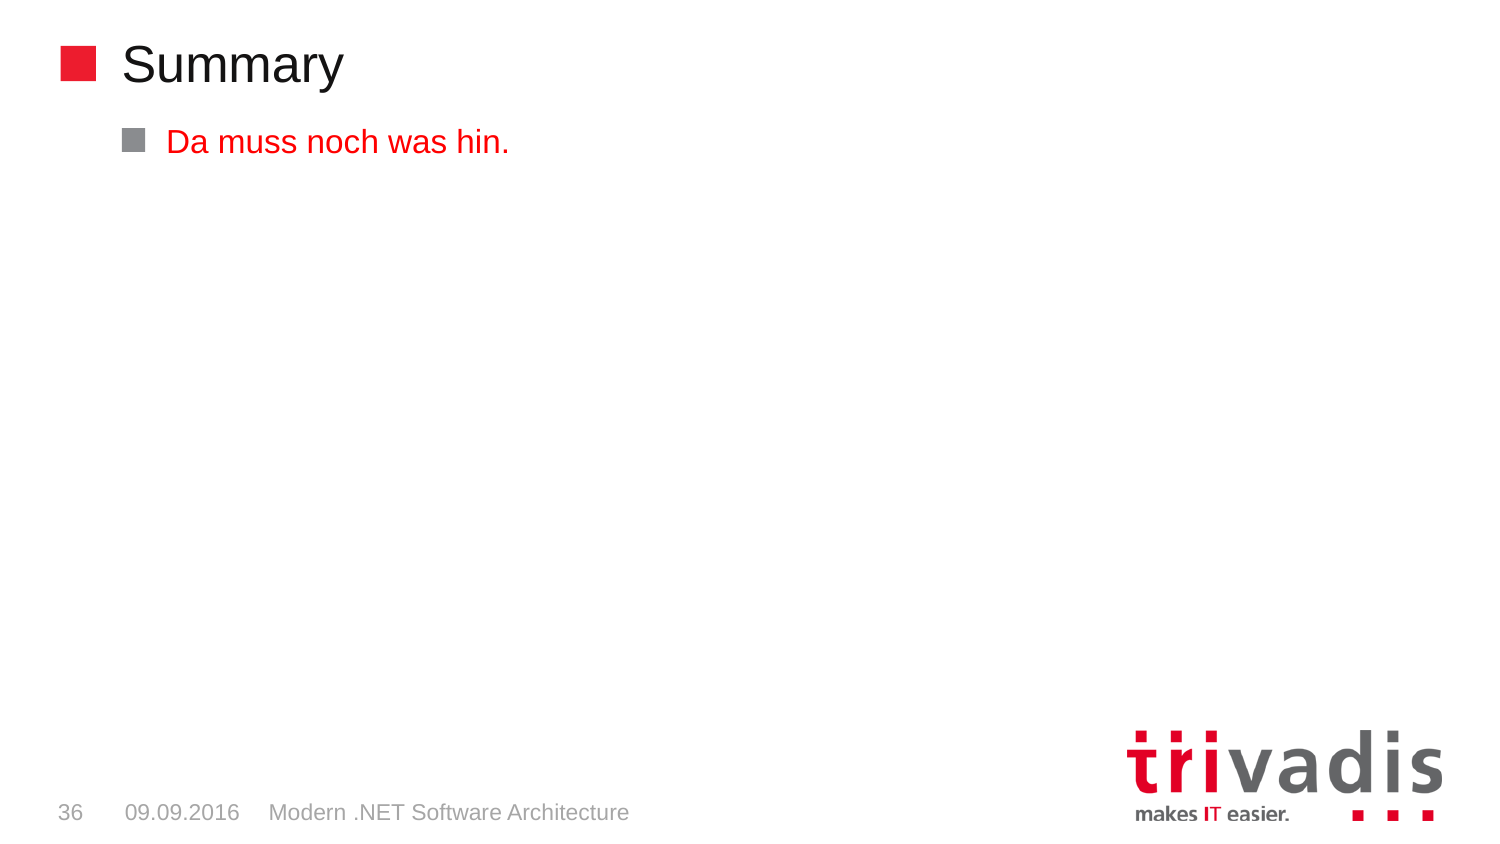

# Summary
Da muss noch was hin.

36
09.09.2016
Modern .NET Software Architecture